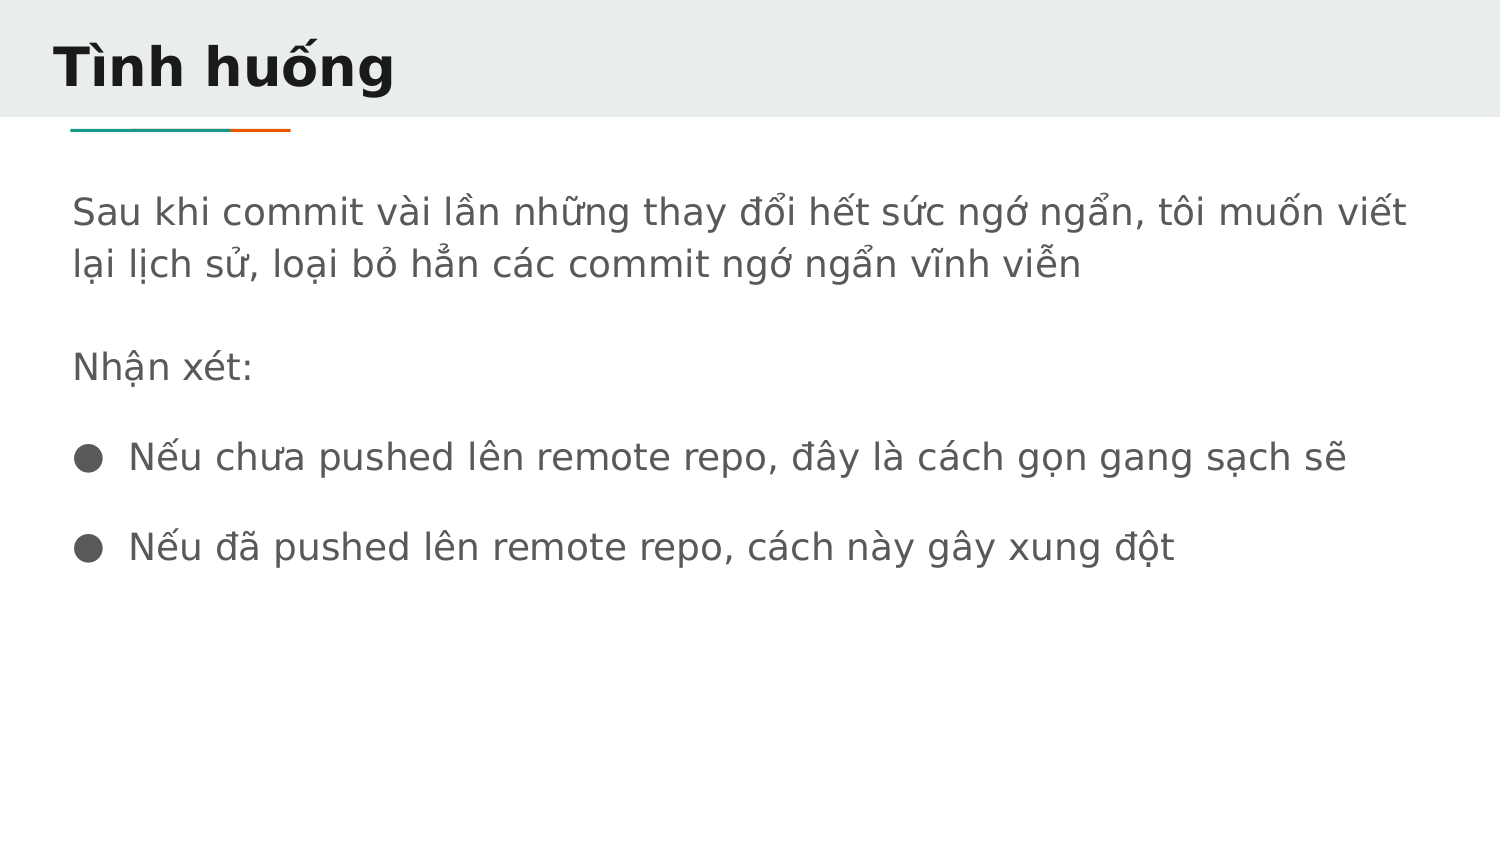

# Tình huống
Sau khi commit vài lần những thay đổi hết sức ngớ ngẩn, tôi muốn viết lại lịch sử, loại bỏ hẳn các commit ngớ ngẩn vĩnh viễn

Nhận xét:
Nếu chưa pushed lên remote repo, đây là cách gọn gang sạch sẽ
Nếu đã pushed lên remote repo, cách này gây xung đột